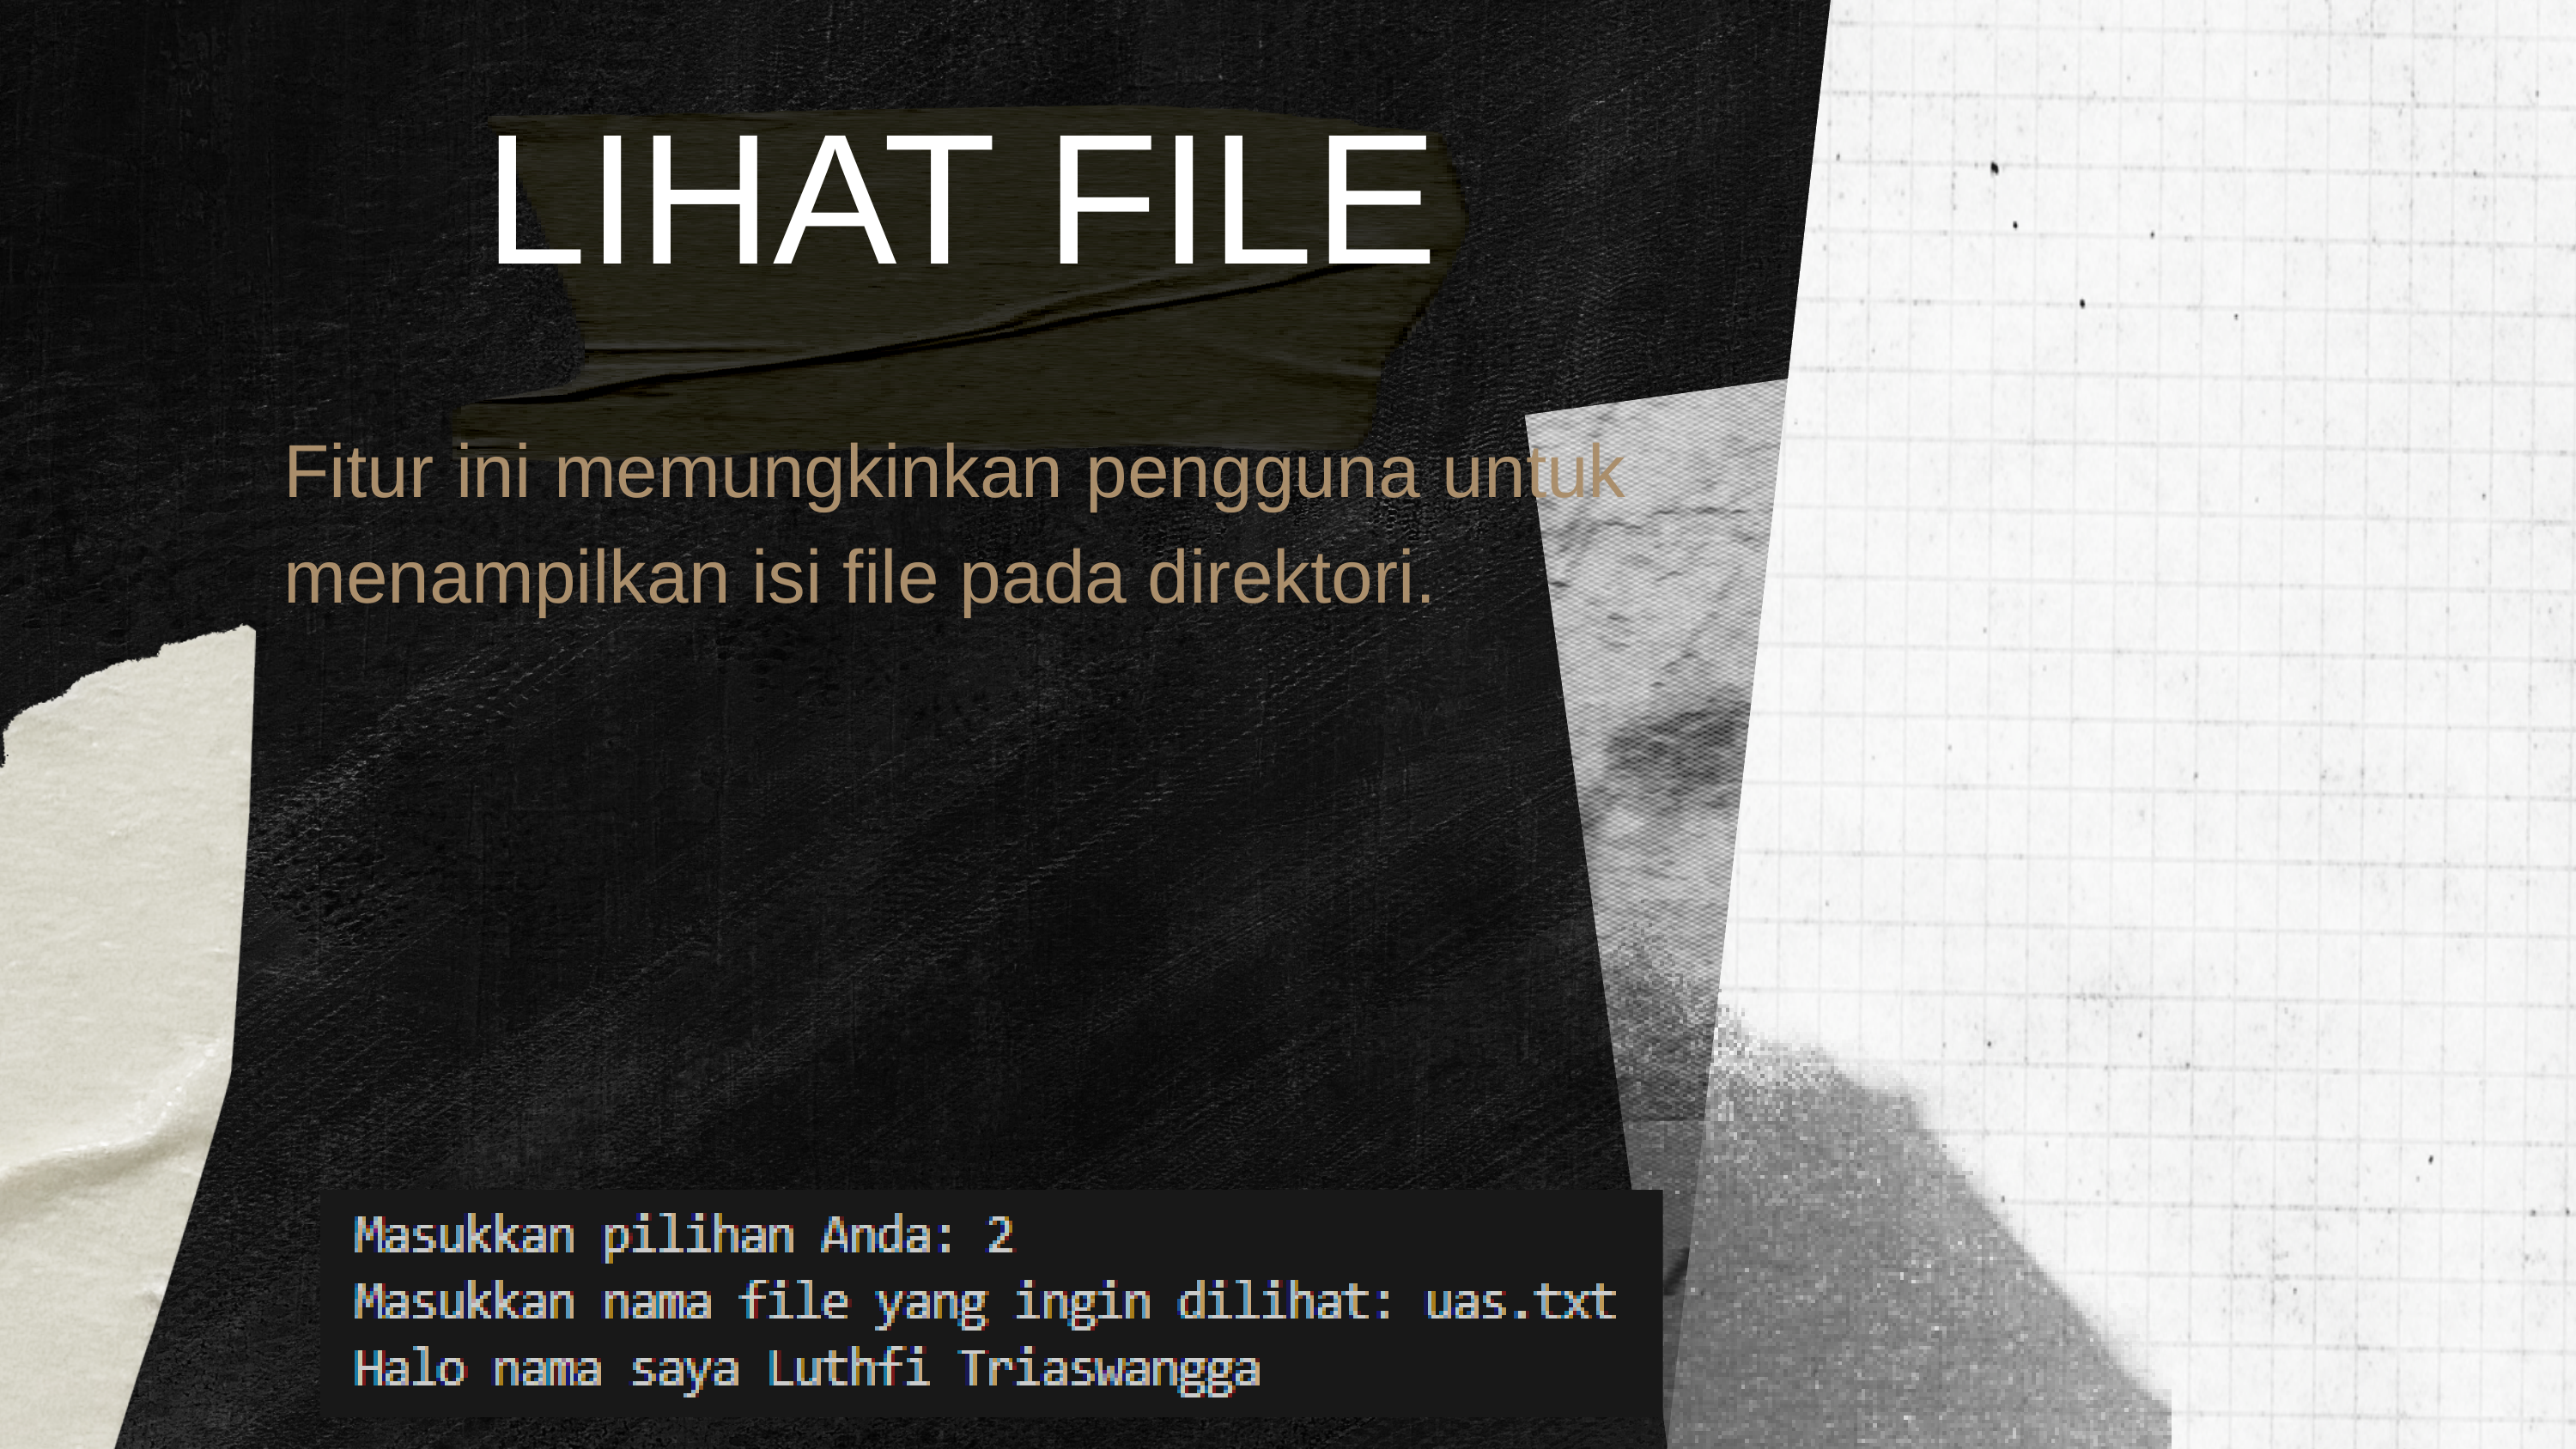

LIHAT FILE
Fitur ini memungkinkan pengguna untuk menampilkan isi file pada direktori.